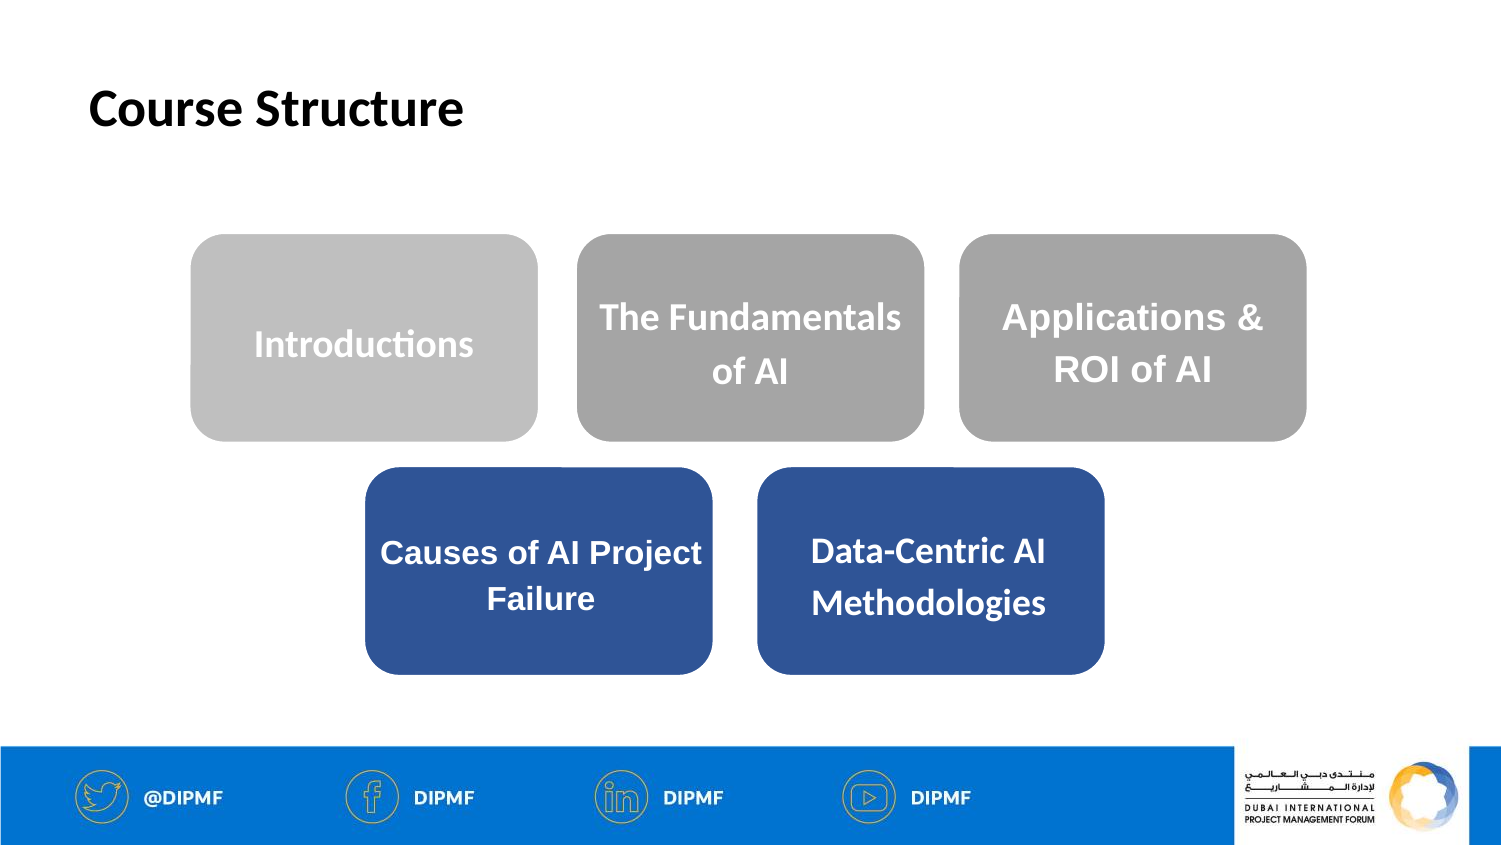

# Course Structure

Introductions
The Fundamentals of AI
Applications & ROI of AI

Data-Centric AI Methodologies
Causes of AI Project Failure